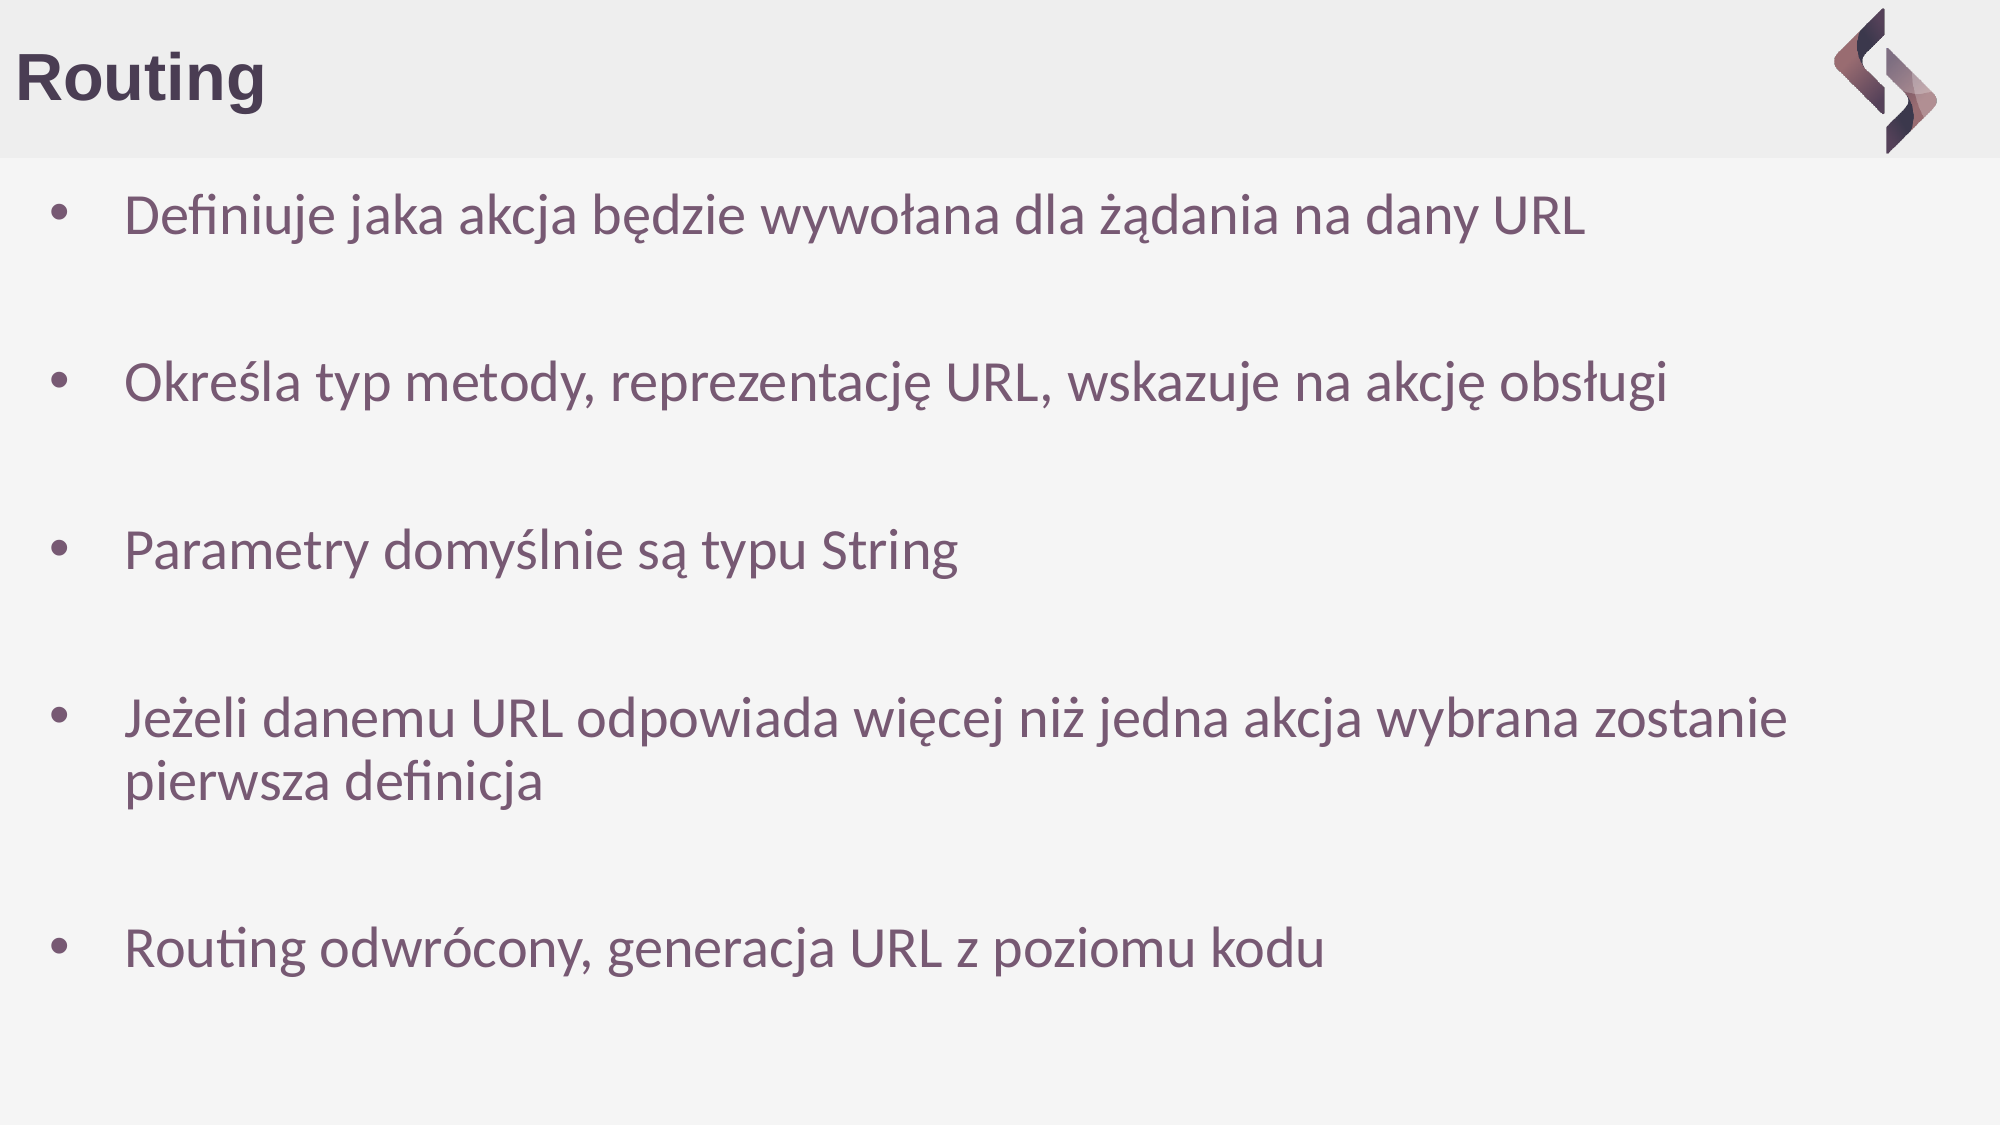

# Routing
Definiuje jaka akcja będzie wywołana dla żądania na dany URL

Określa typ metody, reprezentację URL, wskazuje na akcję obsługi

Parametry domyślnie są typu String

Jeżeli danemu URL odpowiada więcej niż jedna akcja wybrana zostanie pierwsza definicja

Routing odwrócony, generacja URL z poziomu kodu